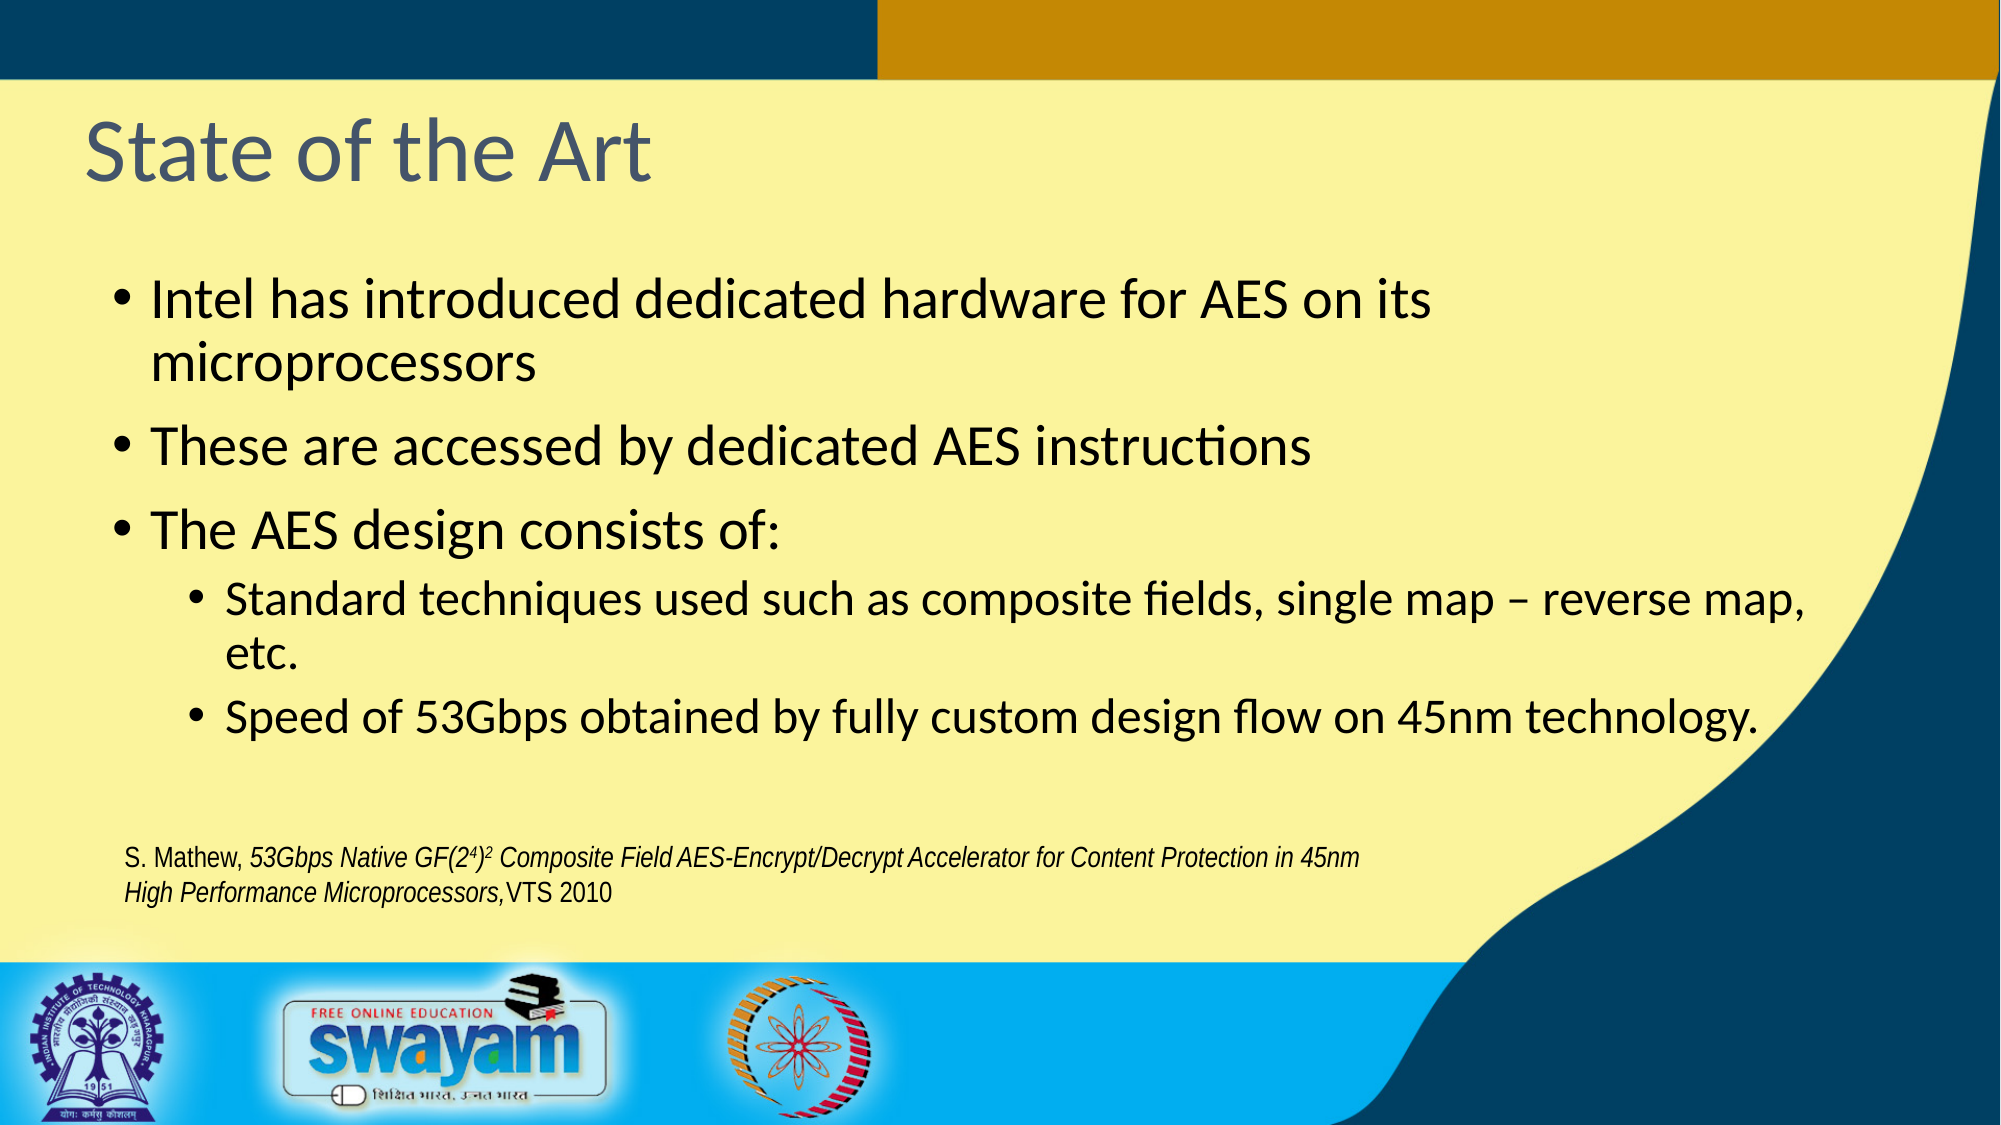

# State of the Art
Intel has introduced dedicated hardware for AES on its microprocessors
These are accessed by dedicated AES instructions
The AES design consists of:
Standard techniques used such as composite fields, single map – reverse map, etc.
Speed of 53Gbps obtained by fully custom design flow on 45nm technology.
S. Mathew, 53Gbps Native GF(24)2 Composite Field AES-Encrypt/Decrypt Accelerator for Content Protection in 45nm
High Performance Microprocessors,VTS 2010